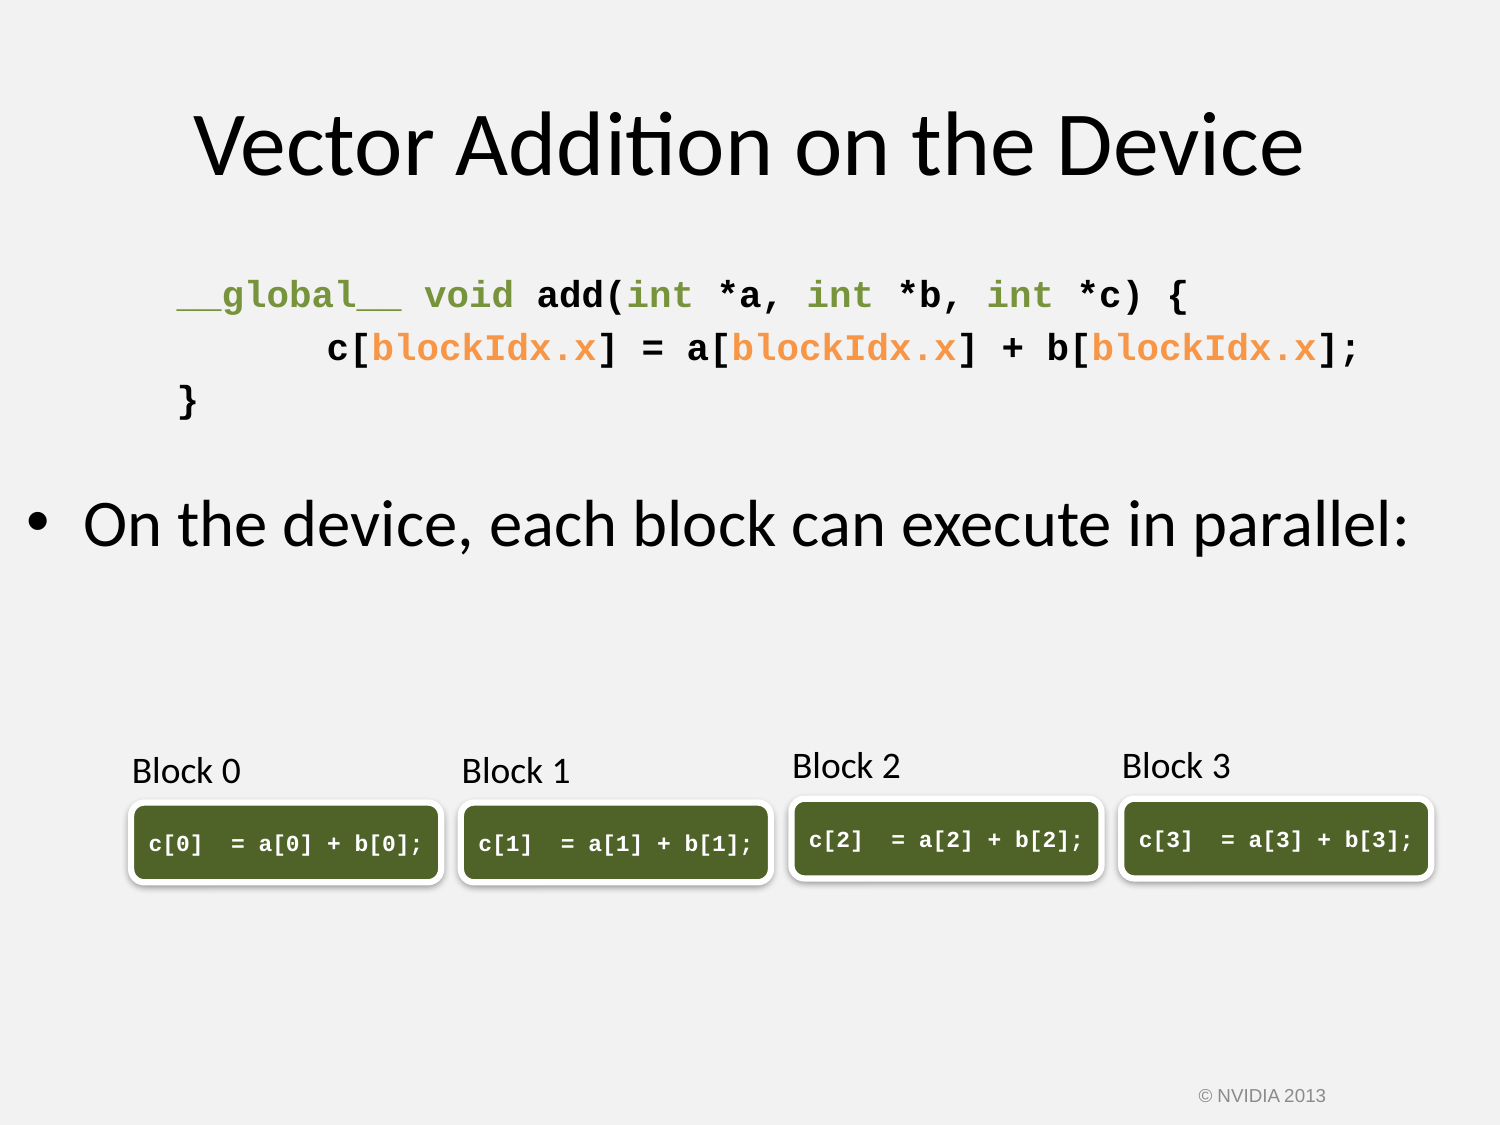

# Vector Addition on the Device
	__global__ void add(int *a, int *b, int *c) {
		c[blockIdx.x] = a[blockIdx.x] + b[blockIdx.x];
	}

On the device, each block can execute in parallel:

Block 2
Block 3
Block 0
Block 1
c[2]  = a[2] + b[2];
c[3]  = a[3] + b[3];
c[0]  = a[0] + b[0];
c[1]  = a[1] + b[1];
© NVIDIA 2013